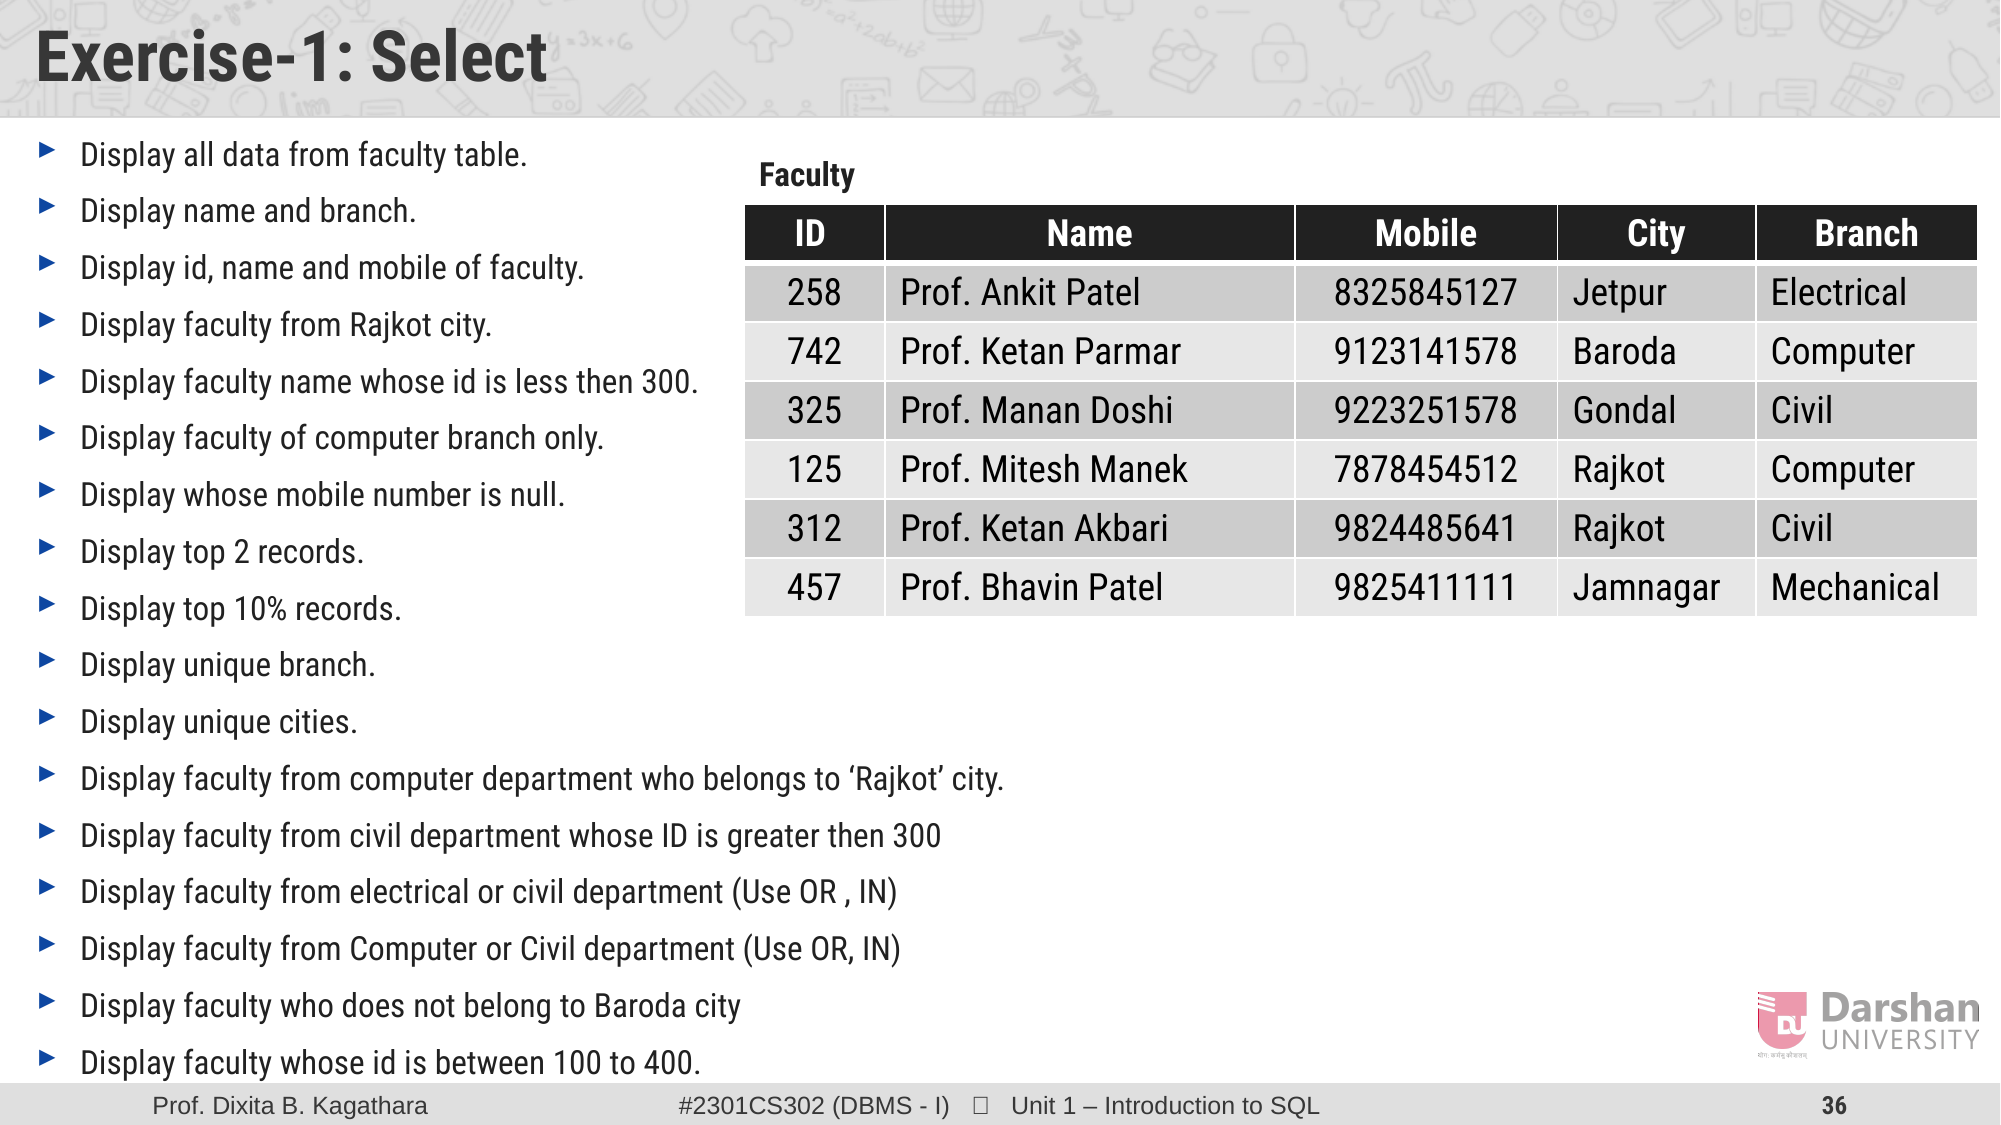

# Exercise-1: Select
Display all data from faculty table.
Display name and branch.
Display id, name and mobile of faculty.
Display faculty from Rajkot city.
Display faculty name whose id is less then 300.
Display faculty of computer branch only.
Display whose mobile number is null.
Display top 2 records.
Display top 10% records.
Display unique branch.
Display unique cities.
Display faculty from computer department who belongs to ‘Rajkot’ city.
Display faculty from civil department whose ID is greater then 300
Display faculty from electrical or civil department (Use OR , IN)
Display faculty from Computer or Civil department (Use OR, IN)
Display faculty who does not belong to Baroda city
Display faculty whose id is between 100 to 400.
Faculty
| ID | Name | Mobile | City | Branch |
| --- | --- | --- | --- | --- |
| 258 | Prof. Ankit Patel | 8325845127 | Jetpur | Electrical |
| 742 | Prof. Ketan Parmar | 9123141578 | Baroda | Computer |
| 325 | Prof. Manan Doshi | 9223251578 | Gondal | Civil |
| 125 | Prof. Mitesh Manek | 7878454512 | Rajkot | Computer |
| 312 | Prof. Ketan Akbari | 9824485641 | Rajkot | Civil |
| 457 | Prof. Bhavin Patel | 9825411111 | Jamnagar | Mechanical |